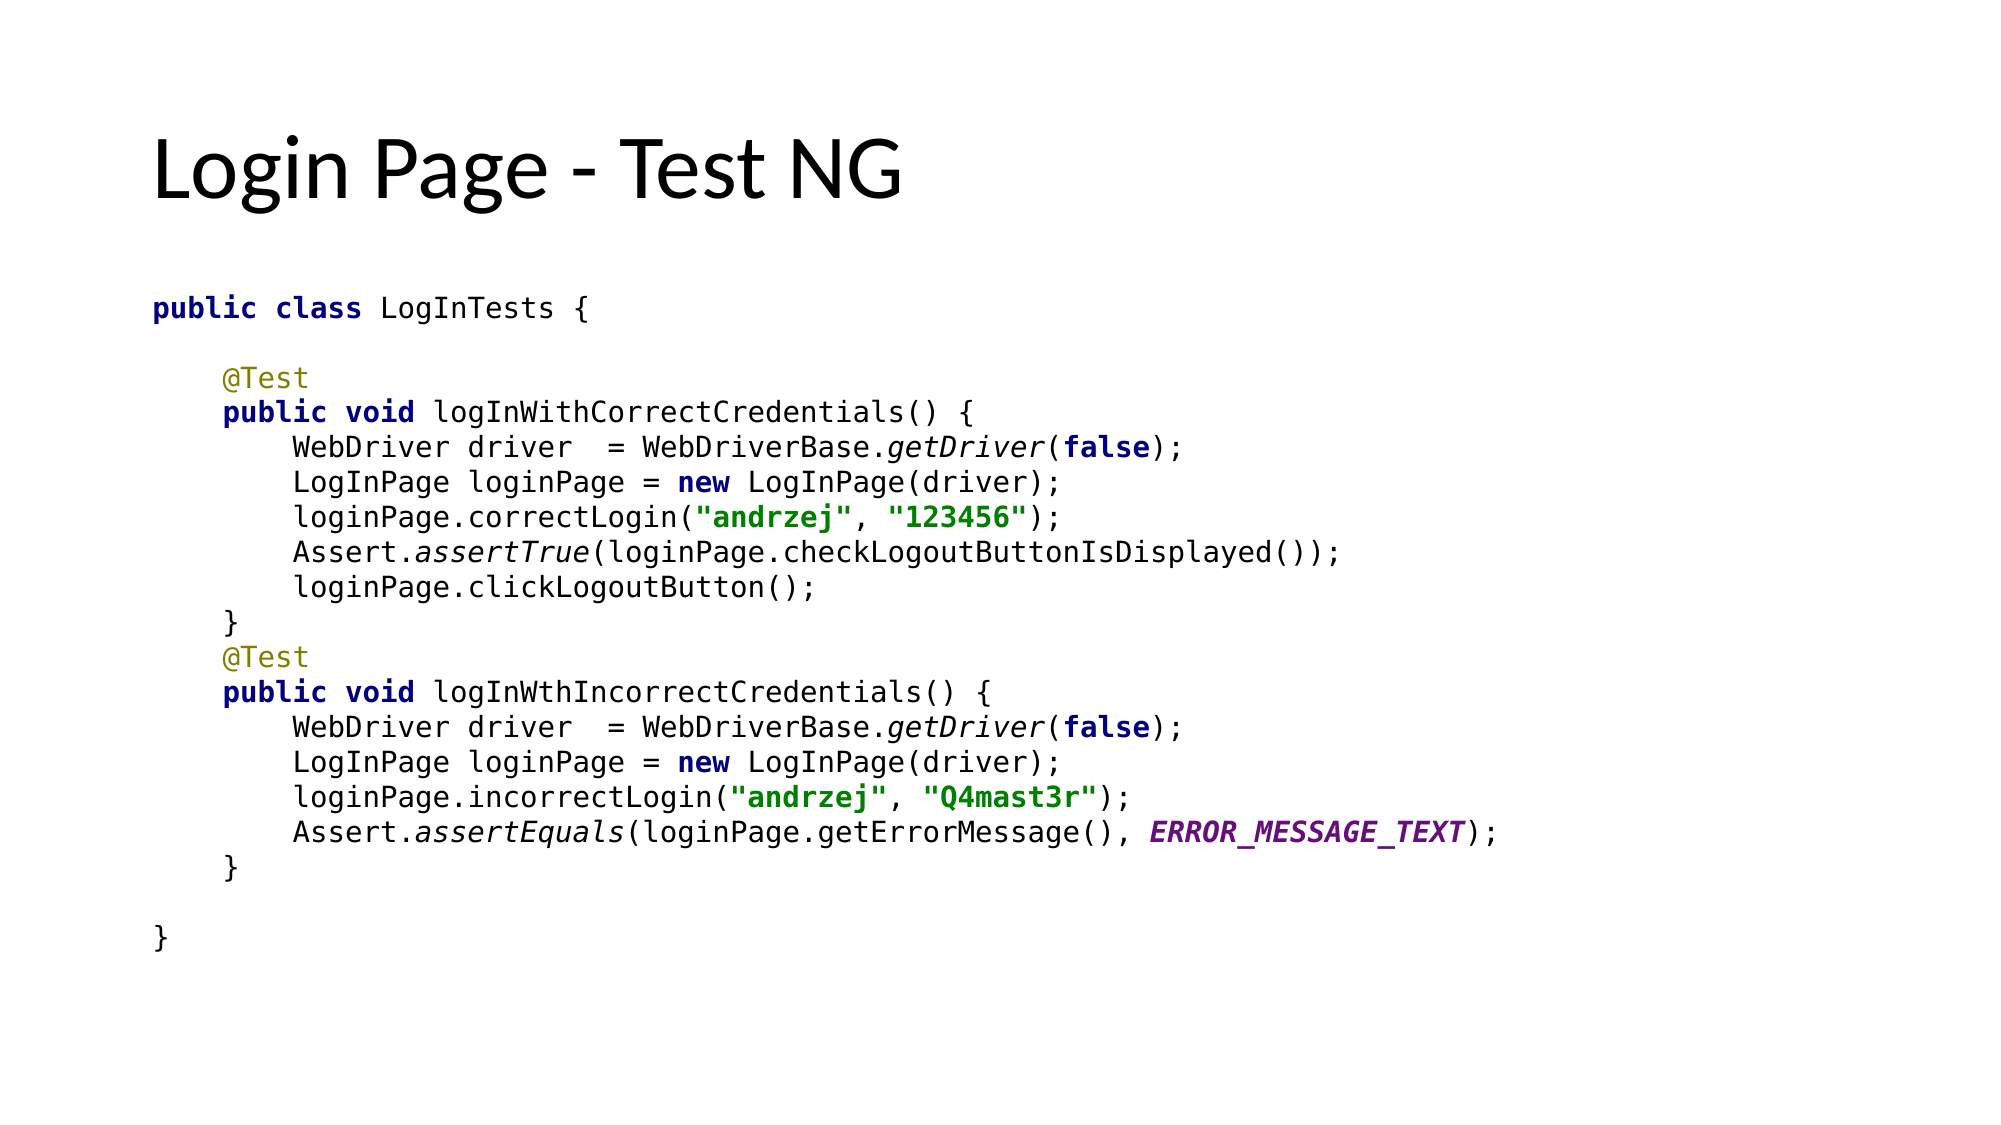

# Login Page - Test NG
public class LogInTests {
    @Test
    public void logInWithCorrectCredentials() {
        WebDriver driver  = WebDriverBase.getDriver(false);
        LogInPage loginPage = new LogInPage(driver);
        loginPage.correctLogin("andrzej", "123456");
        Assert.assertTrue(loginPage.checkLogoutButtonIsDisplayed());
        loginPage.clickLogoutButton();
    }
    @Test
    public void logInWthIncorrectCredentials() {
        WebDriver driver  = WebDriverBase.getDriver(false);
        LogInPage loginPage = new LogInPage(driver);
        loginPage.incorrectLogin("andrzej", "Q4mast3r");
        Assert.assertEquals(loginPage.getErrorMessage(), ERROR_MESSAGE_TEXT);
    }

}